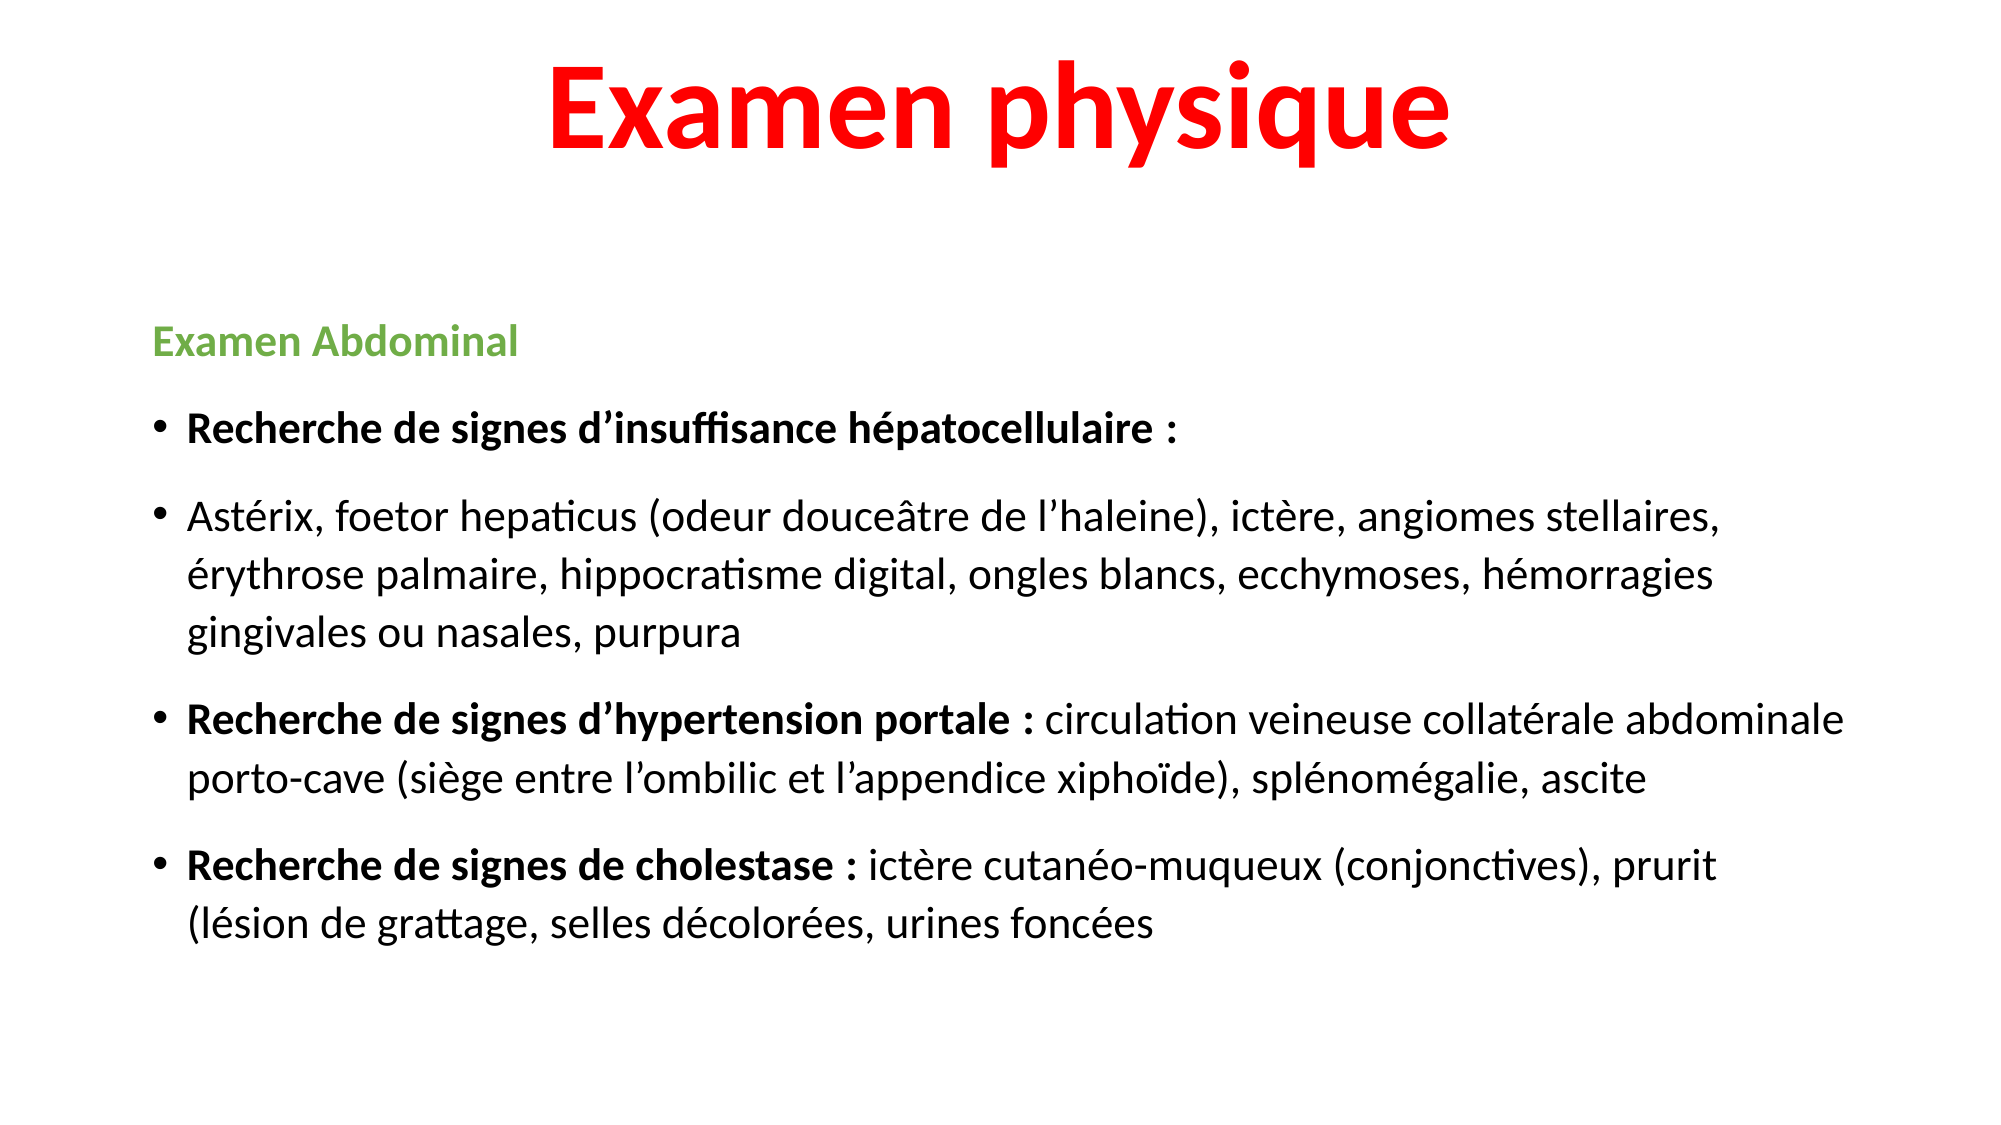

# Examen physique
Examen Abdominal
Recherche de signes d’insuffisance hépatocellulaire :
Astérix, foetor hepaticus (odeur douceâtre de l’haleine), ictère, angiomes stellaires, érythrose palmaire, hippocratisme digital, ongles blancs, ecchymoses, hémorragies gingivales ou nasales, purpura
Recherche de signes d’hypertension portale : circulation veineuse collatérale abdominale porto-cave (siège entre l’ombilic et l’appendice xiphoïde), splénomégalie, ascite
Recherche de signes de cholestase : ictère cutanéo-muqueux (conjonctives), prurit (lésion de grattage, selles décolorées, urines foncées